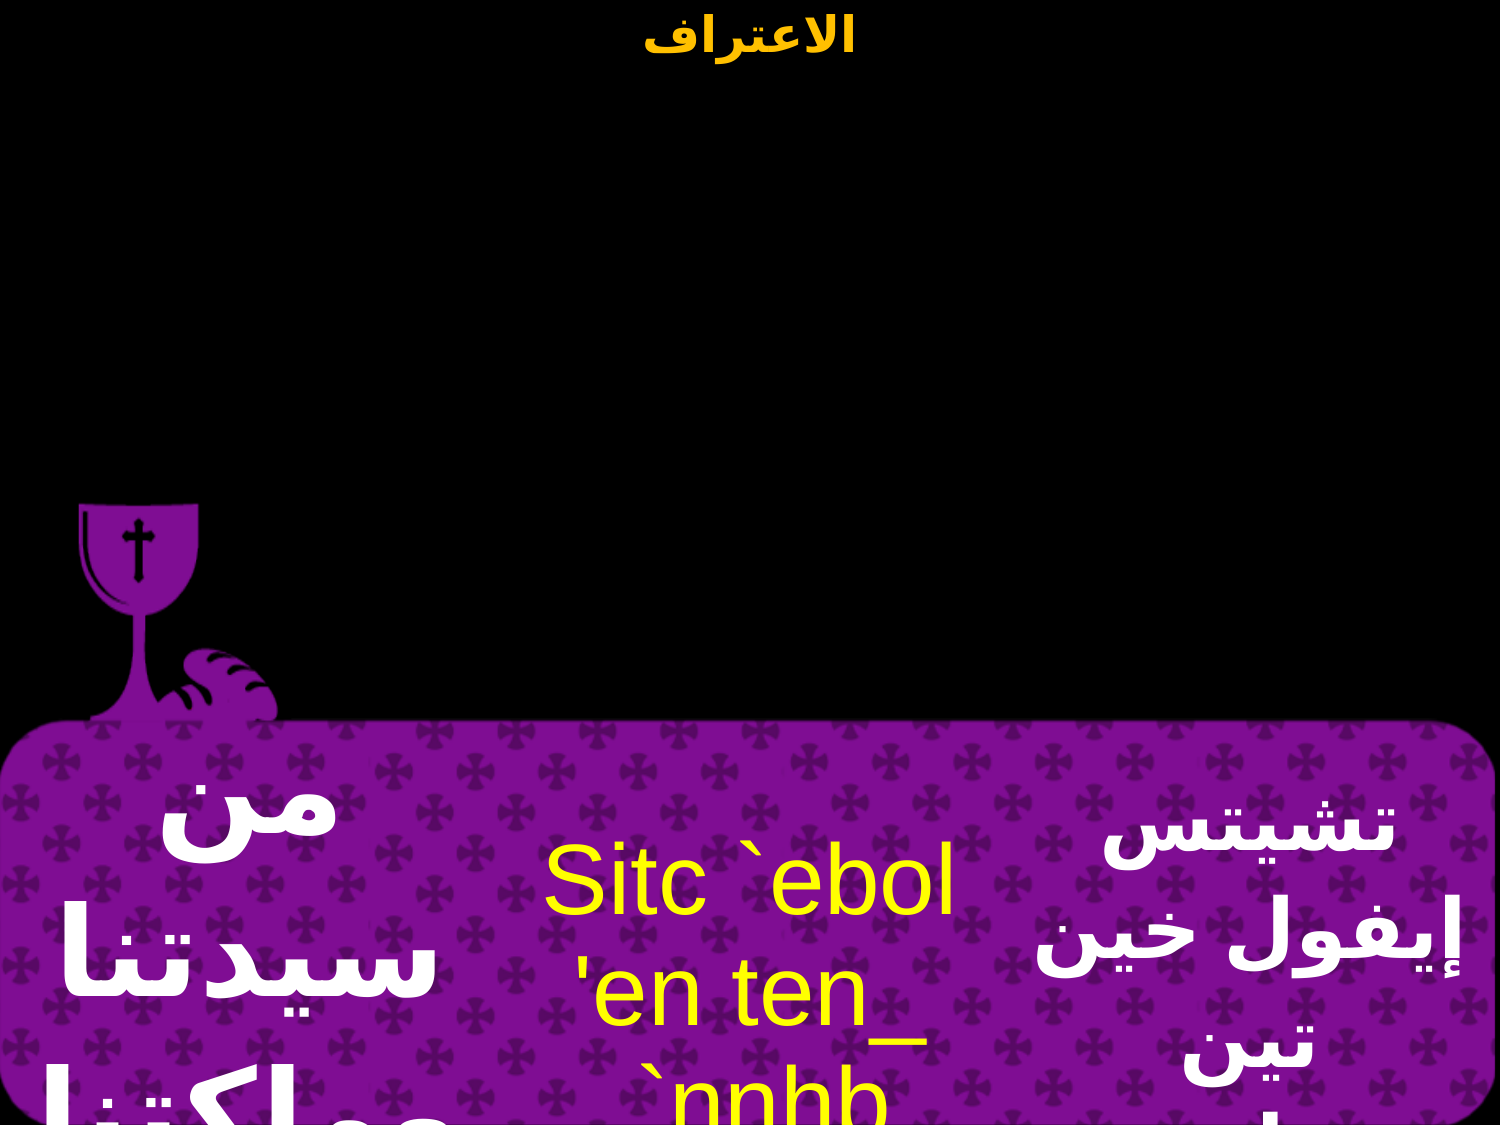

| من سيدتنا وملكتنا كلنا | Sitc `ebol 'en ten\_ `nnhb thren | تشيتس إيفول خين تين شويإننيب تيرين |
| --- | --- | --- |